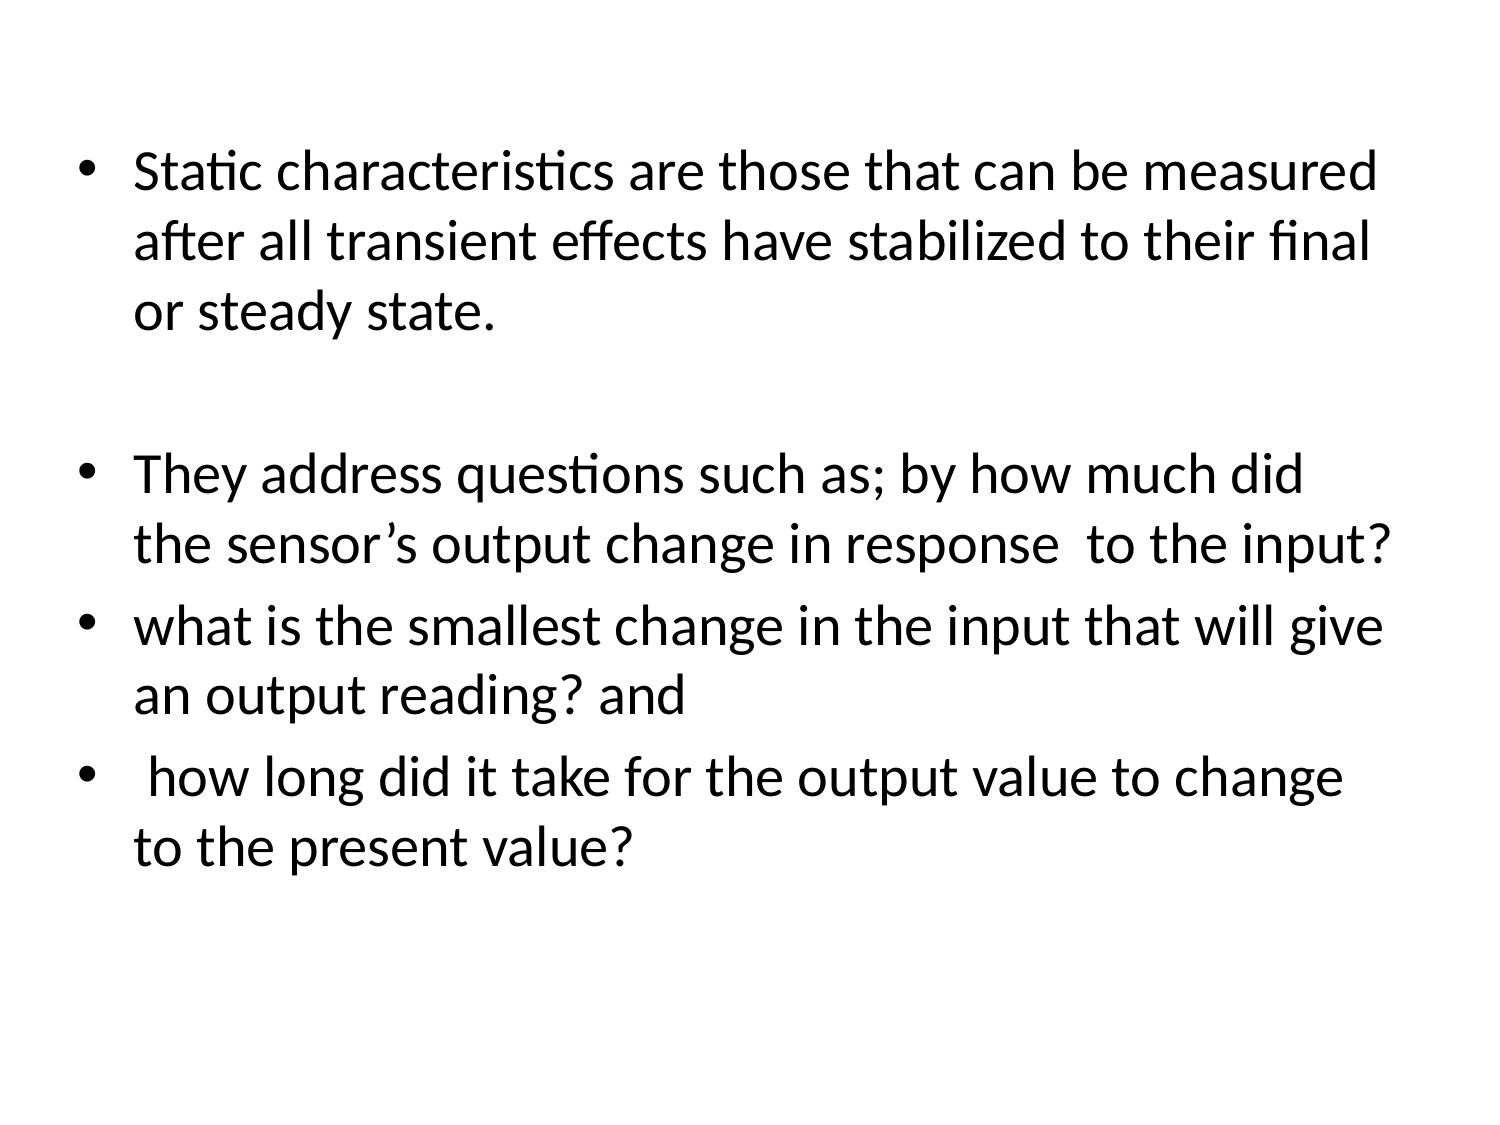

Static characteristics are those that can be measured after all transient effects have stabilized to their final or steady state.

They address questions such as; by how much did the sensor’s output change in response  to the input?
what is the smallest change in the input that will give an output reading? and
 how long did it take for the output value to change to the present value?